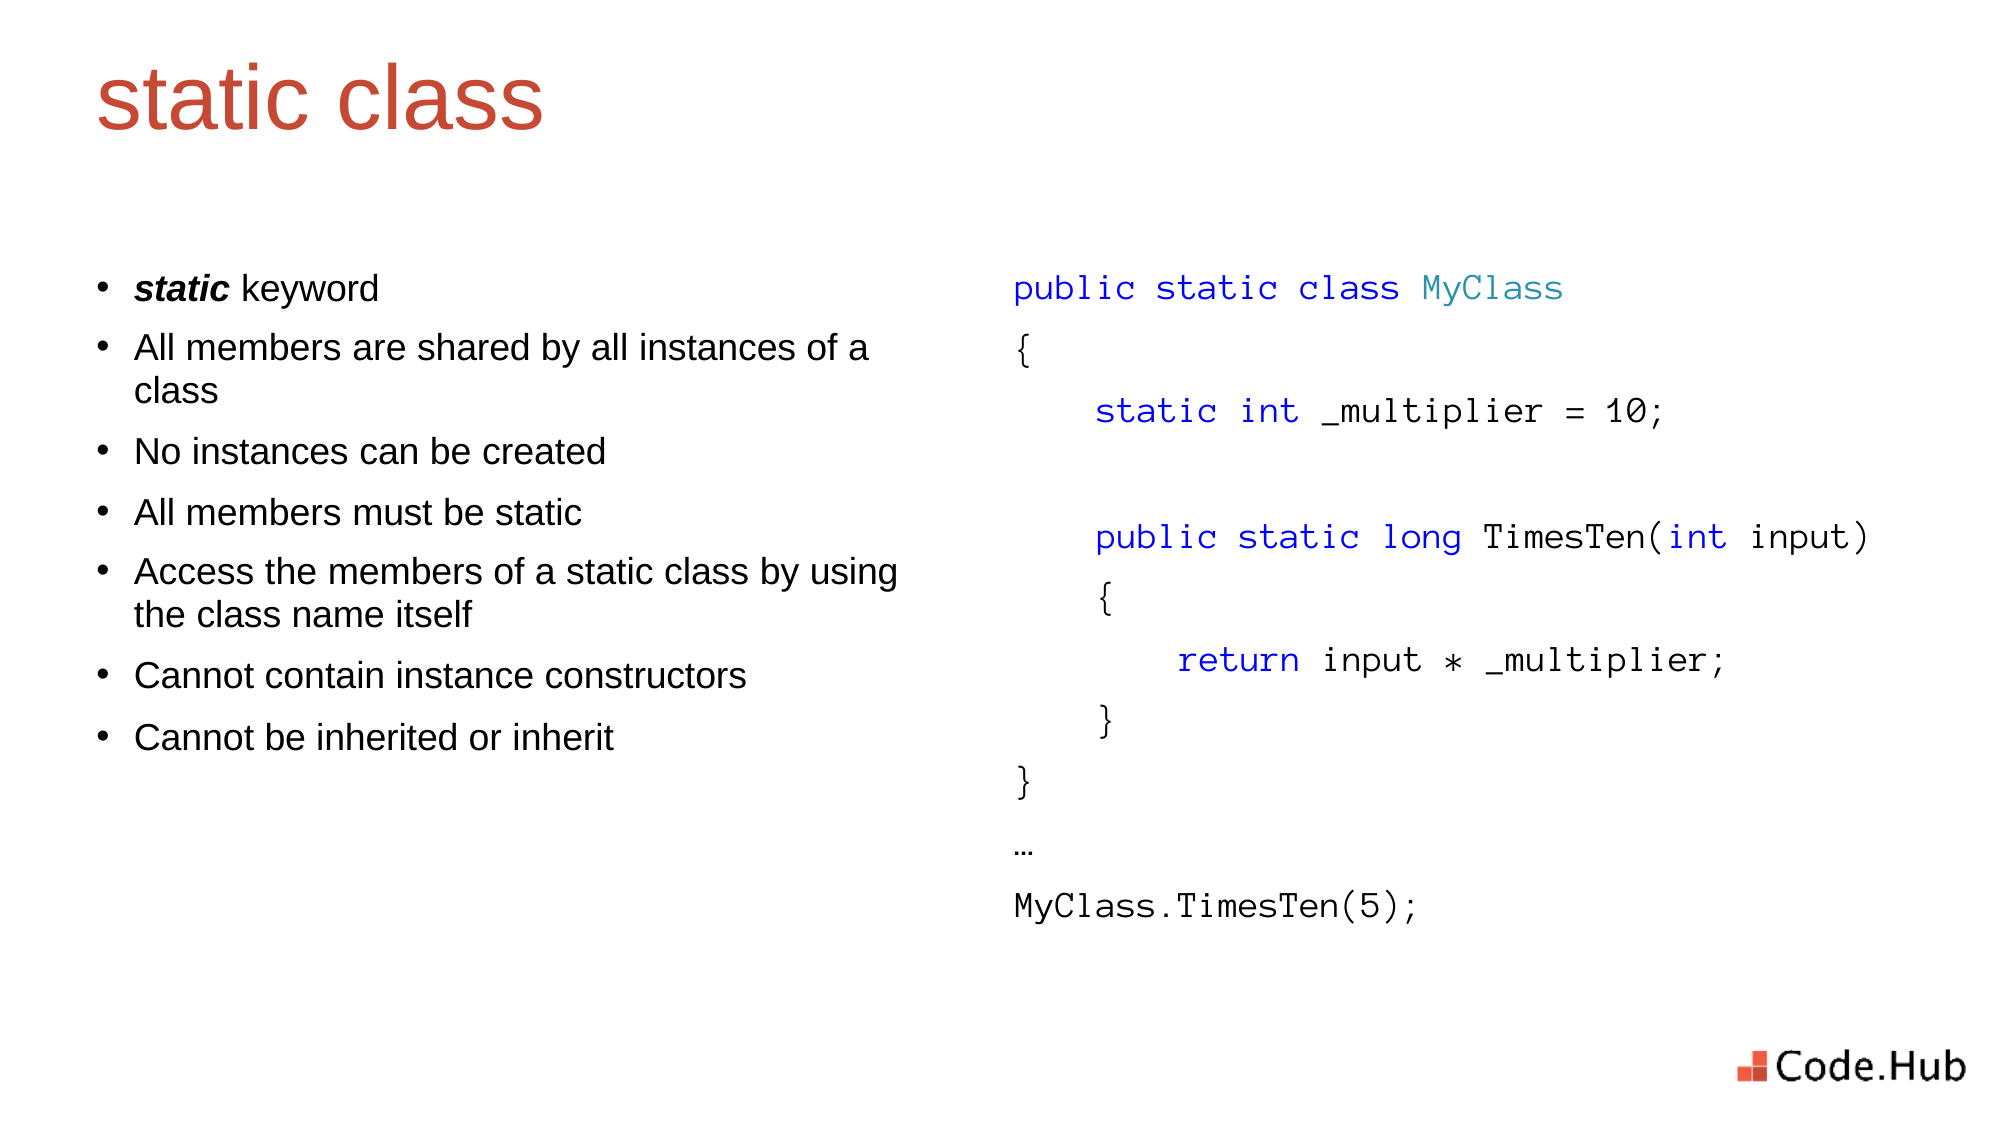

# static class
public static class MyClass
{
static int _multiplier = 10;

public static long TimesTen(int input)
{
return input * _multiplier;
}
}
…
MyClass.TimesTen(5);
static keyword
All members are shared by all instances of a
class
No instances can be created
All members must be static
Access the members of a static class by using
the class name itself
Cannot contain instance constructors
Cannot be inherited or inherit